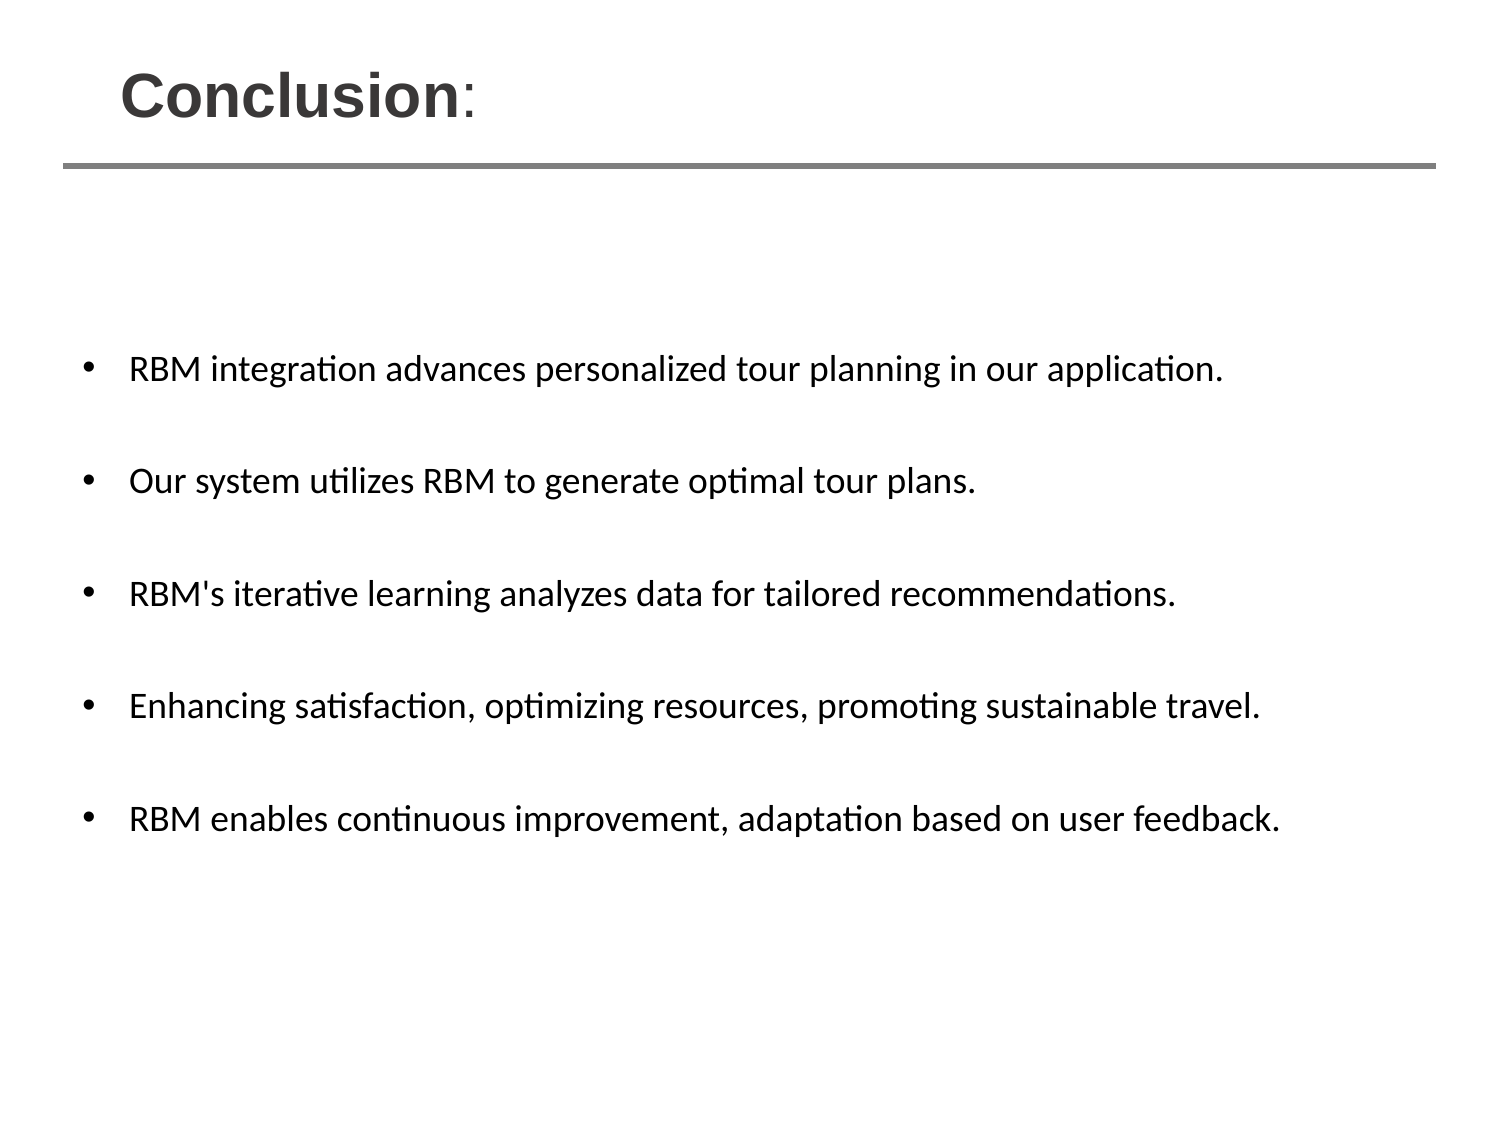

Conclusion:
RBM integration advances personalized tour planning in our application.
Our system utilizes RBM to generate optimal tour plans.
RBM's iterative learning analyzes data for tailored recommendations.
Enhancing satisfaction, optimizing resources, promoting sustainable travel.
RBM enables continuous improvement, adaptation based on user feedback.